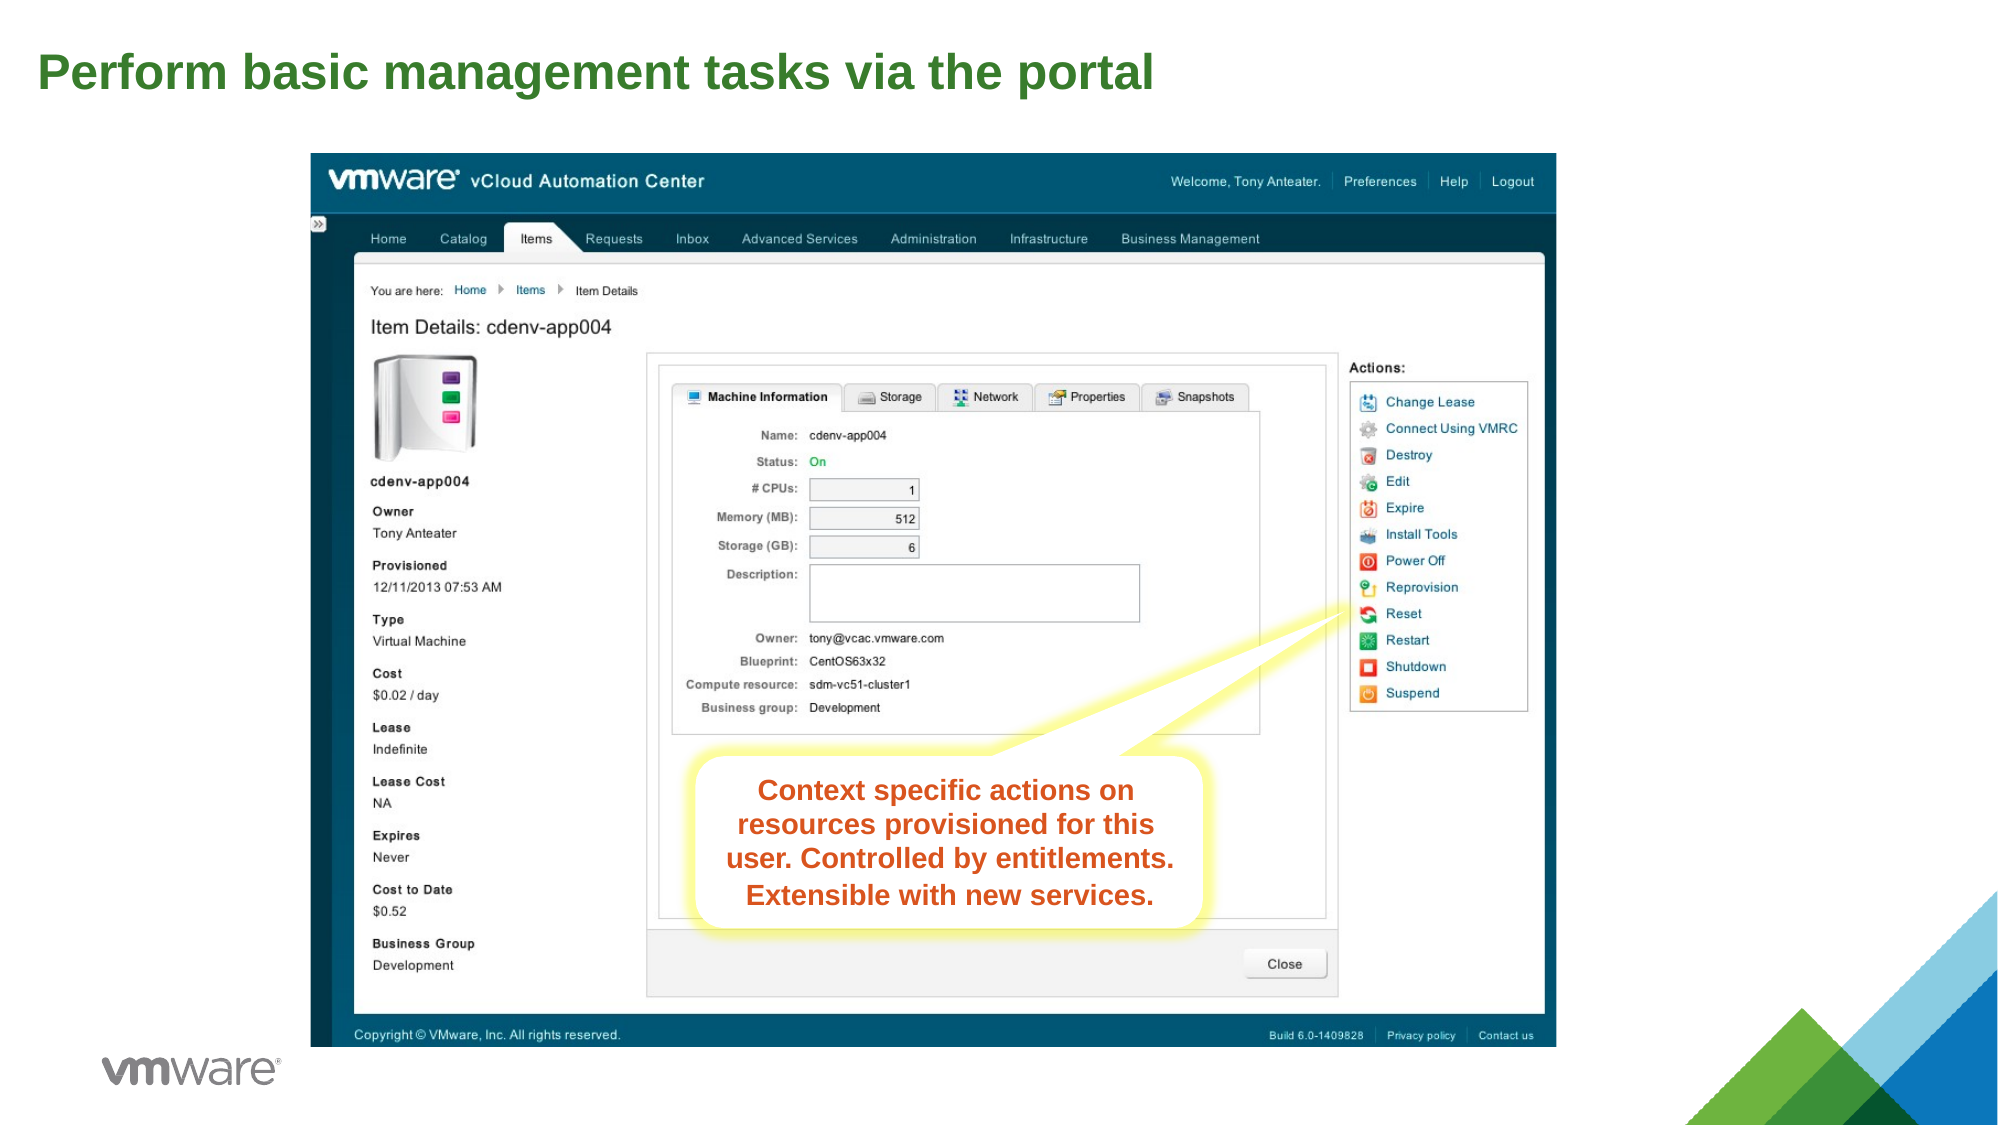

# Perform basic management tasks via the portal

Context specific actions on  resources provisioned for this  user. Controlled by entitlements.
Extensible with new services.